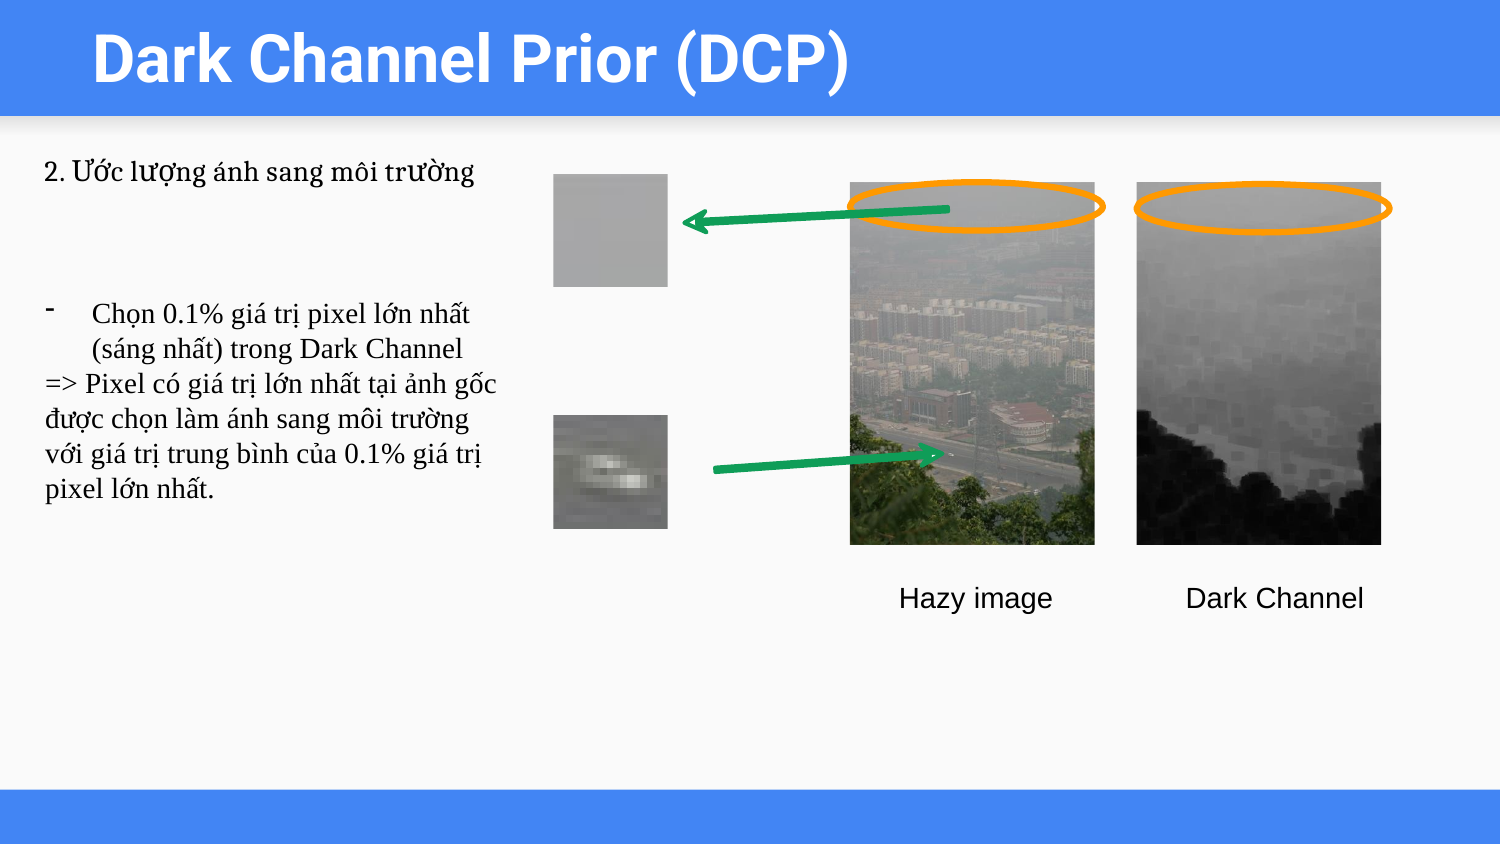

# Dark Channel Prior (DCP)
2. Ước lượng ánh sang môi trường

Chọn 0.1% giá trị pixel lớn nhất (sáng nhất) trong Dark Channel
=> Pixel có giá trị lớn nhất tại ảnh gốc được chọn làm ánh sang môi trường với giá trị trung bình của 0.1% giá trị pixel lớn nhất.

Hazy image
Dark Channel